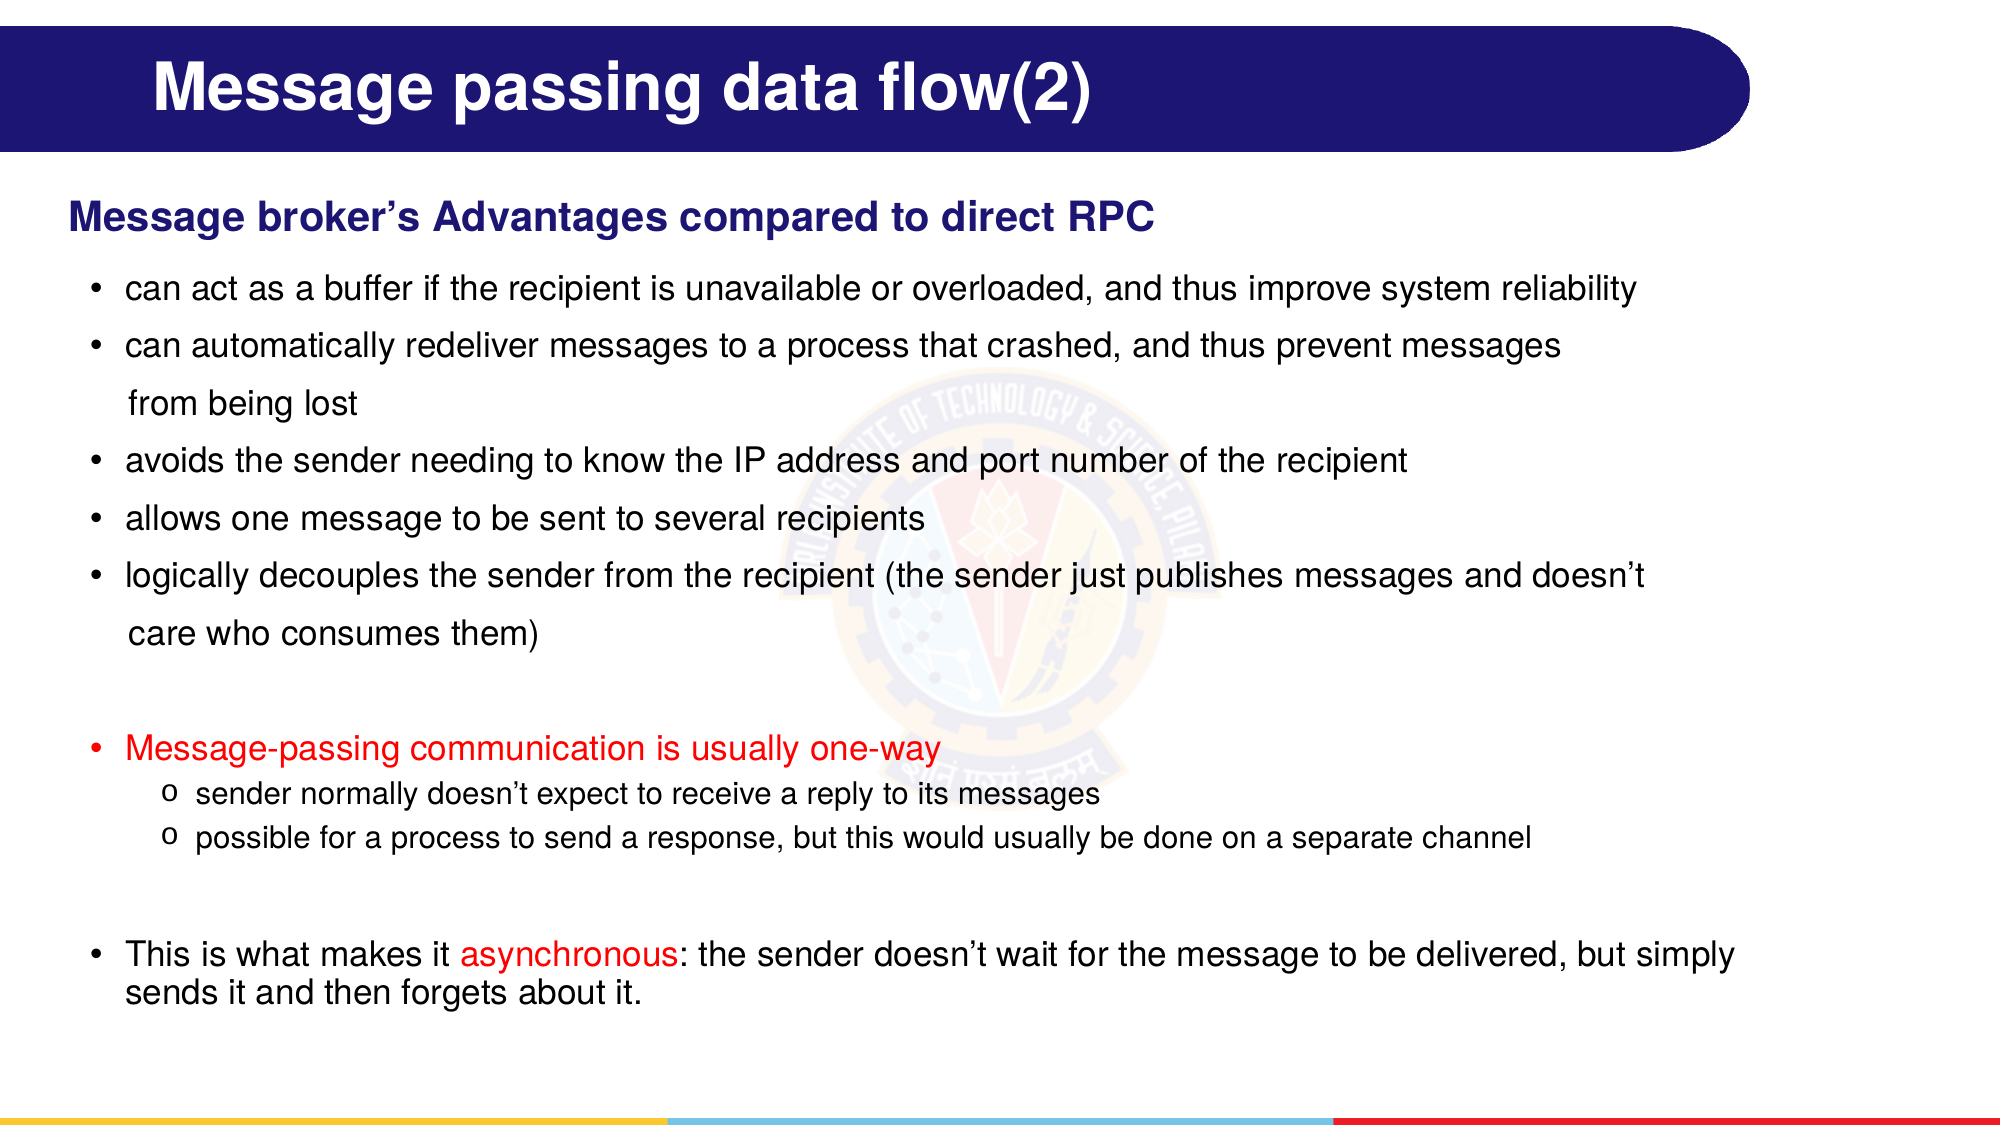

# Message passing data flow(2)
Message broker’s Advantages compared to direct RPC
can act as a buffer if the recipient is unavailable or overloaded, and thus improve system reliability
can automatically redeliver messages to a process that crashed, and thus prevent messages
    from being lost
avoids the sender needing to know the IP address and port number of the recipient
allows one message to be sent to several recipients
logically decouples the sender from the recipient (the sender just publishes messages and doesn’t
    care who consumes them)

Message-passing communication is usually one-way
sender normally doesn’t expect to receive a reply to its messages
possible for a process to send a response, but this would usually be done on a separate channel

This is what makes it asynchronous: the sender doesn’t wait for the message to be delivered, but simply sends it and then forgets about it.